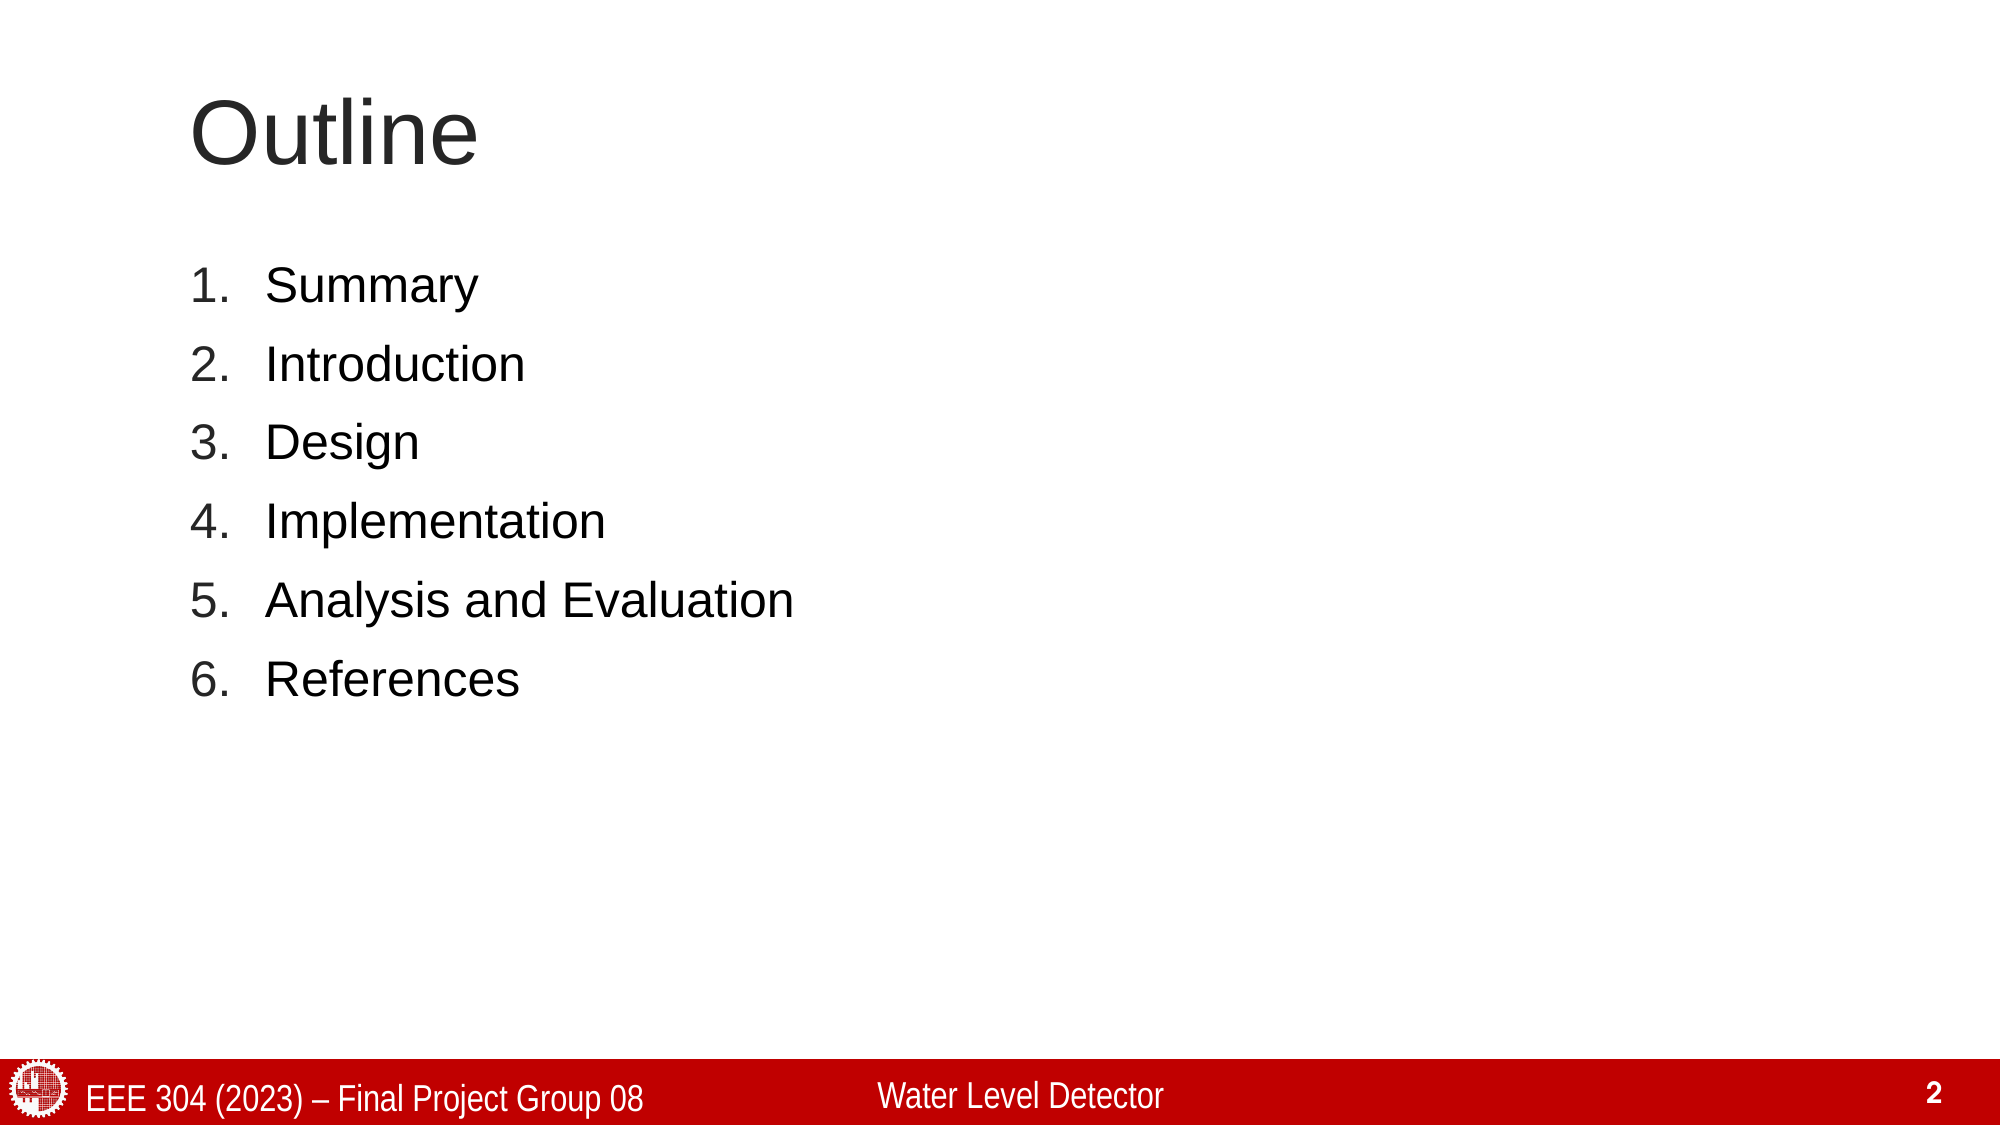

# Outline
Summary
Introduction
Design
Implementation
Analysis and Evaluation
References
Water Level Detector
EEE 304 (2023) – Final Project Group 08
2